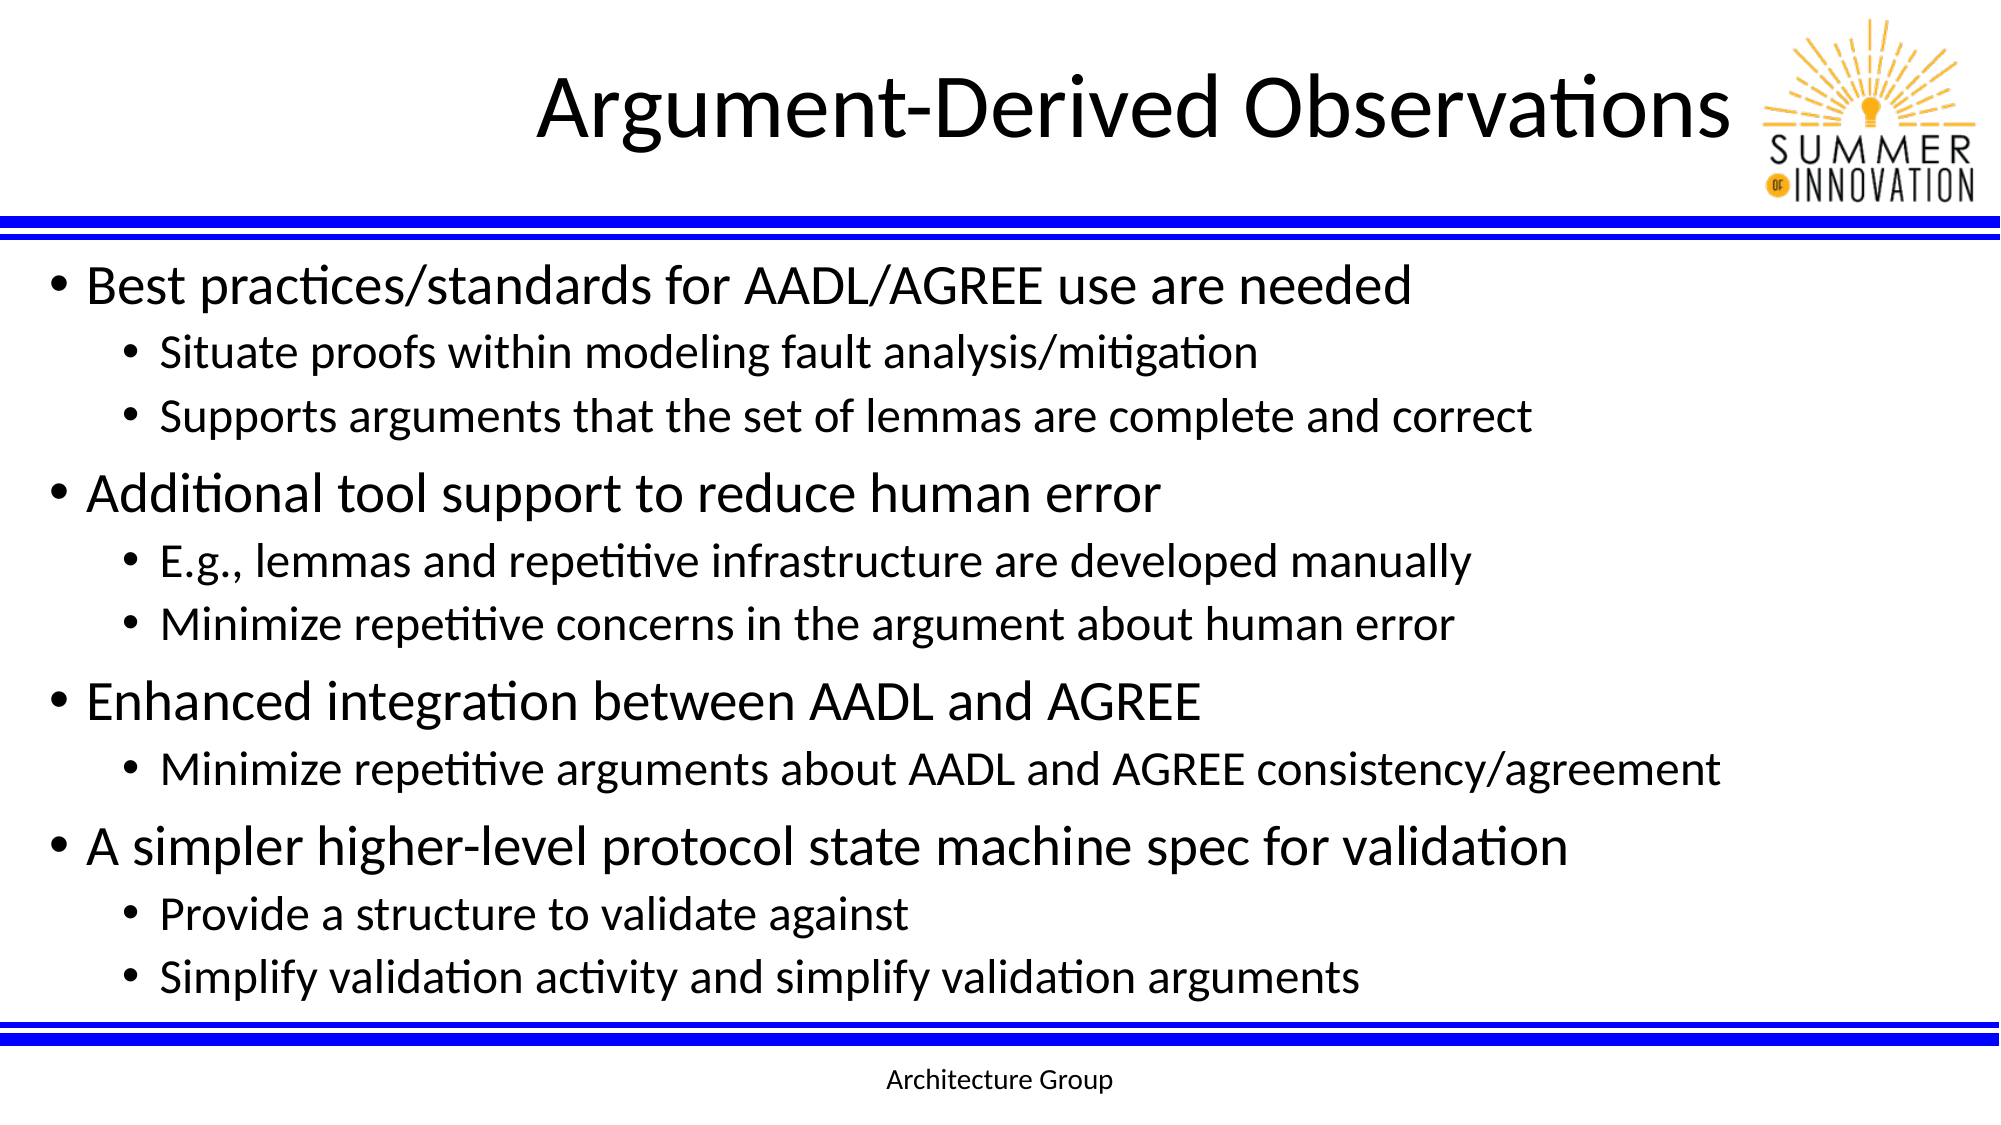

# Argument-Derived Observations
Best practices/standards for AADL/AGREE use are needed
Situate proofs within modeling fault analysis/mitigation
Supports arguments that the set of lemmas are complete and correct
Additional tool support to reduce human error
E.g., lemmas and repetitive infrastructure are developed manually
Minimize repetitive concerns in the argument about human error
Enhanced integration between AADL and AGREE
Minimize repetitive arguments about AADL and AGREE consistency/agreement
A simpler higher-level protocol state machine spec for validation
Provide a structure to validate against
Simplify validation activity and simplify validation arguments
Architecture Group